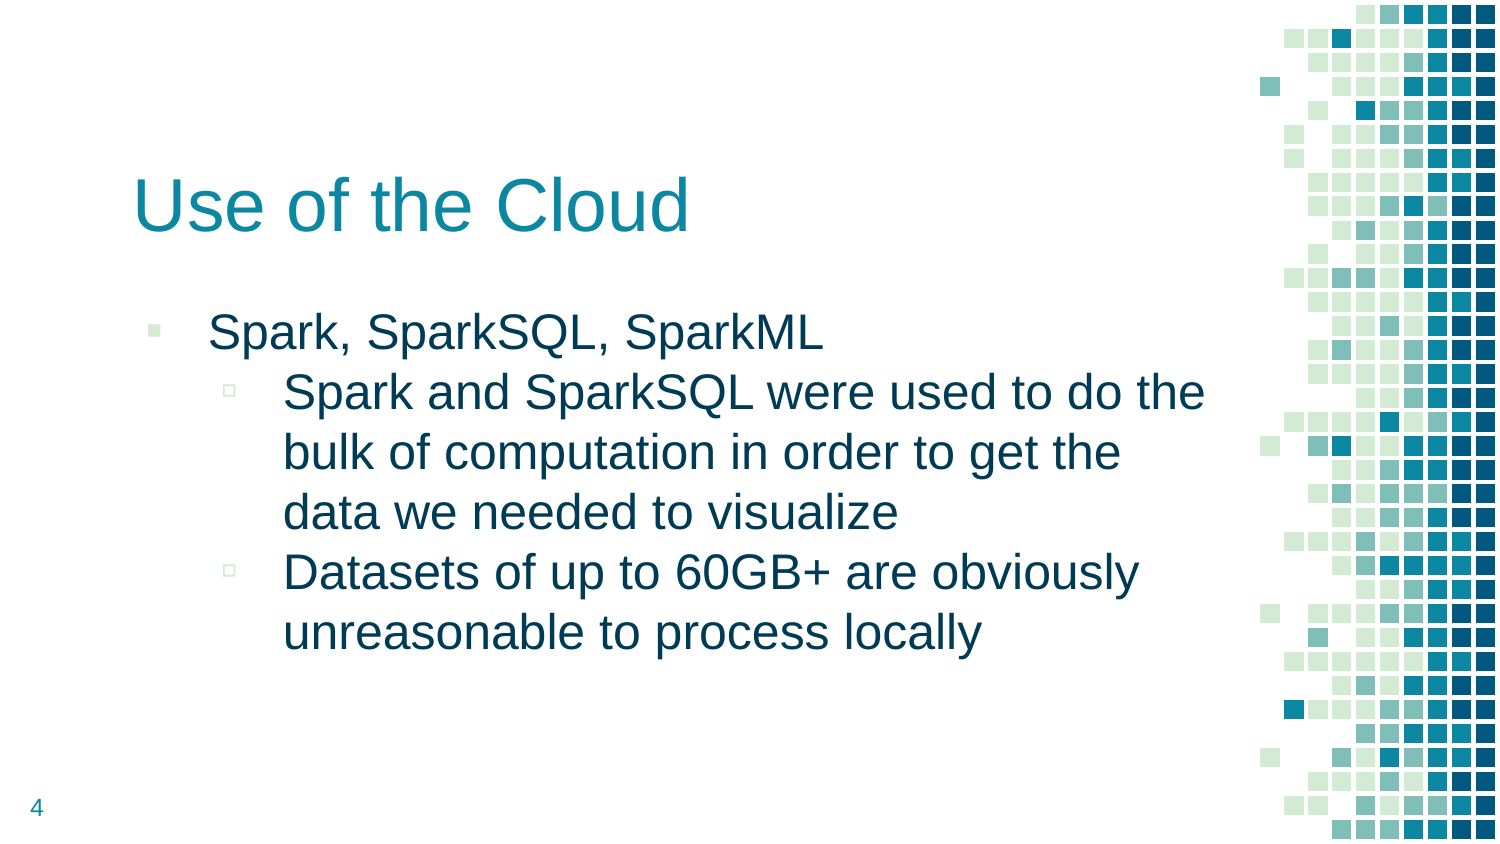

# Use of the Cloud
Spark, SparkSQL, SparkML
Spark and SparkSQL were used to do the bulk of computation in order to get the data we needed to visualize
Datasets of up to 60GB+ are obviously unreasonable to process locally
4